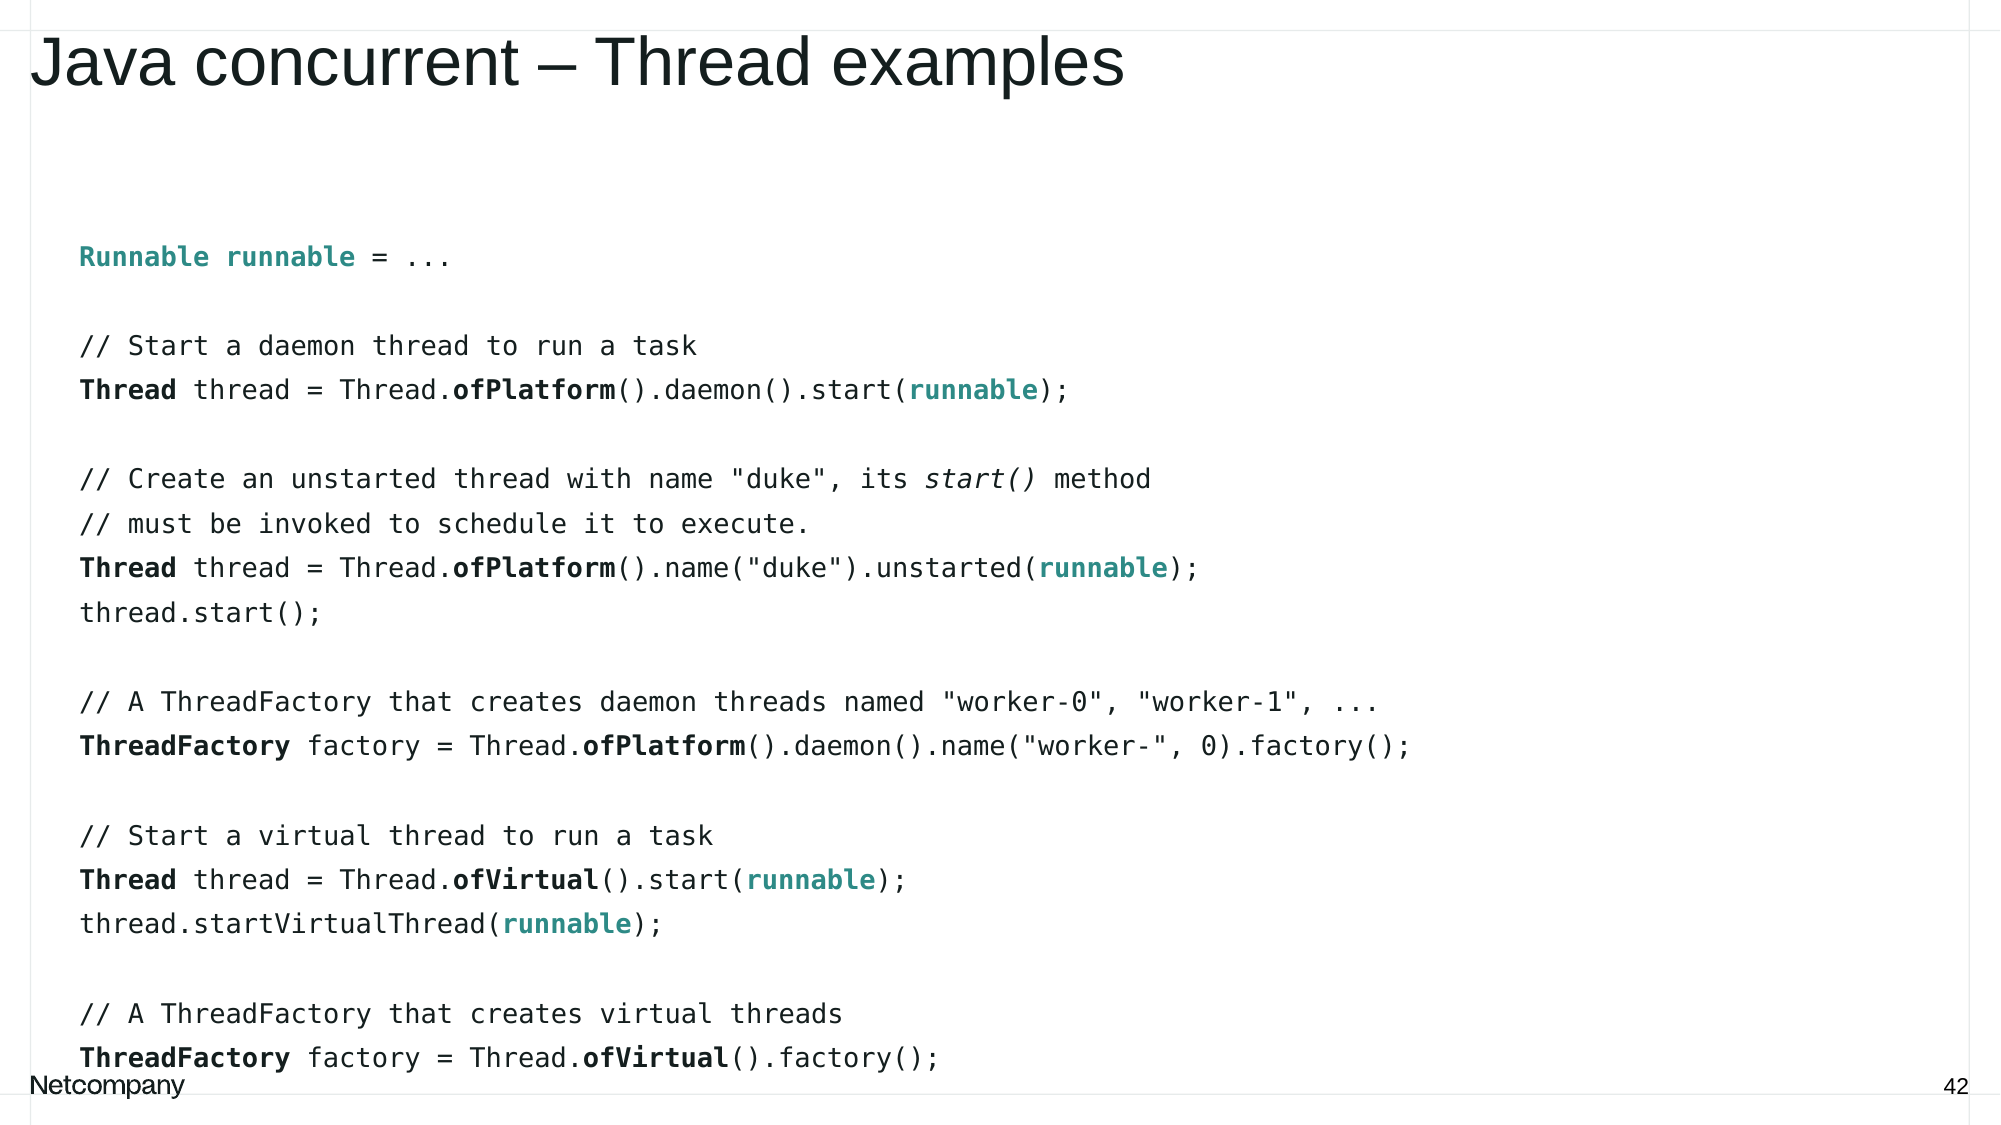

# Java concurrent – Thread examples
   Runnable runnable = ...

   // Start a daemon thread to run a task
   Thread thread = Thread.ofPlatform().daemon().start(runnable);

   // Create an unstarted thread with name "duke", its start() method
   // must be invoked to schedule it to execute.
   Thread thread = Thread.ofPlatform().name("duke").unstarted(runnable);
   thread.start();

   // A ThreadFactory that creates daemon threads named "worker-0", "worker-1", ...
   ThreadFactory factory = Thread.ofPlatform().daemon().name("worker-", 0).factory();

   // Start a virtual thread to run a task
   Thread thread = Thread.ofVirtual().start(runnable);
   thread.startVirtualThread(runnable);

   // A ThreadFactory that creates virtual threads
   ThreadFactory factory = Thread.ofVirtual().factory();
42